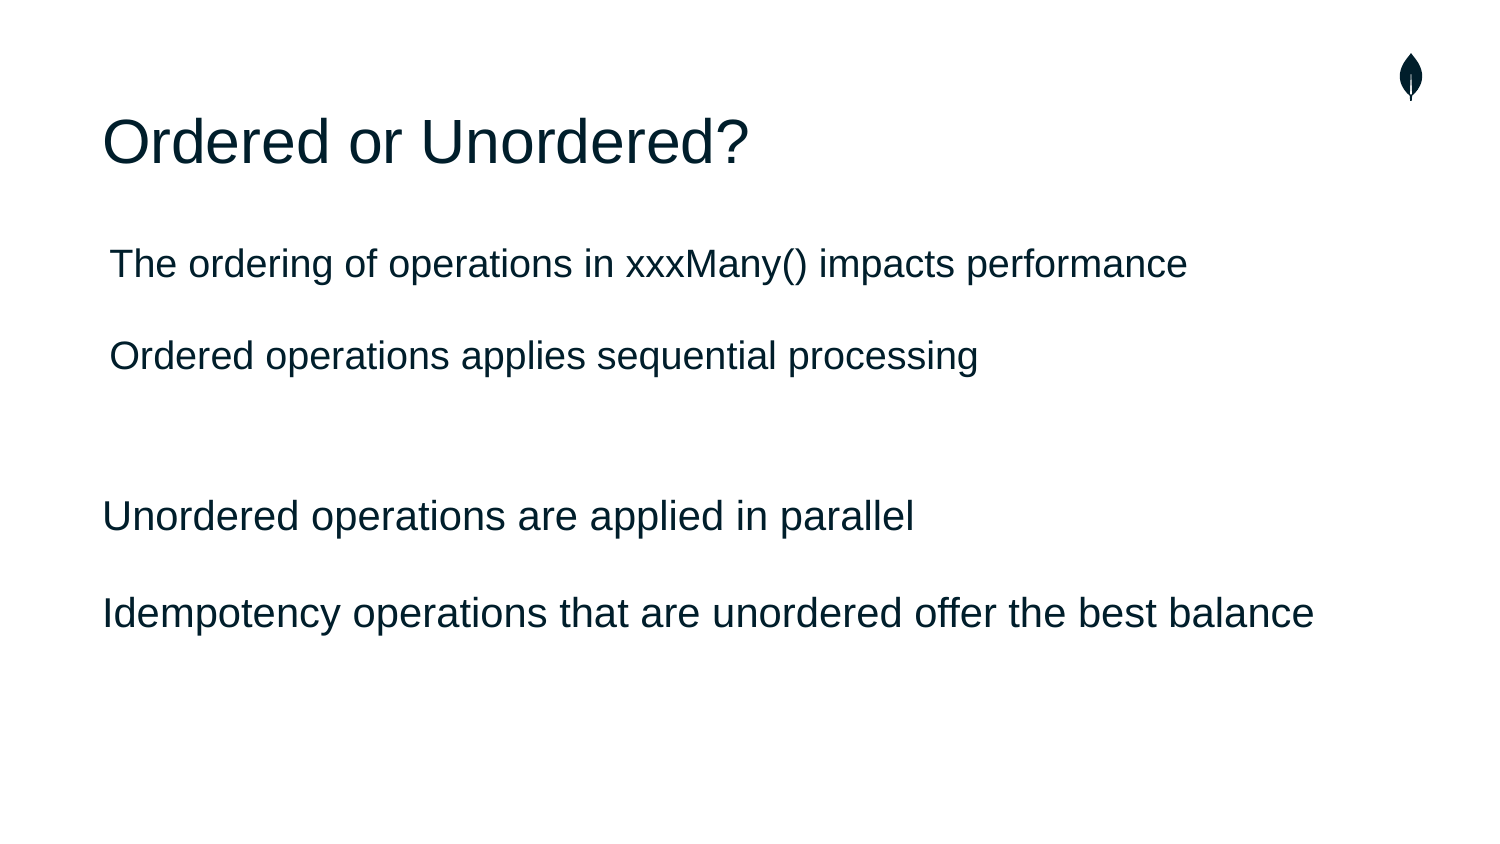

# Ordered or Unordered?

The ordering of operations in xxxMany() impacts performance
Ordered operations applies sequential processing
Unordered operations are applied in parallel
Idempotency operations that are unordered offer the best balance